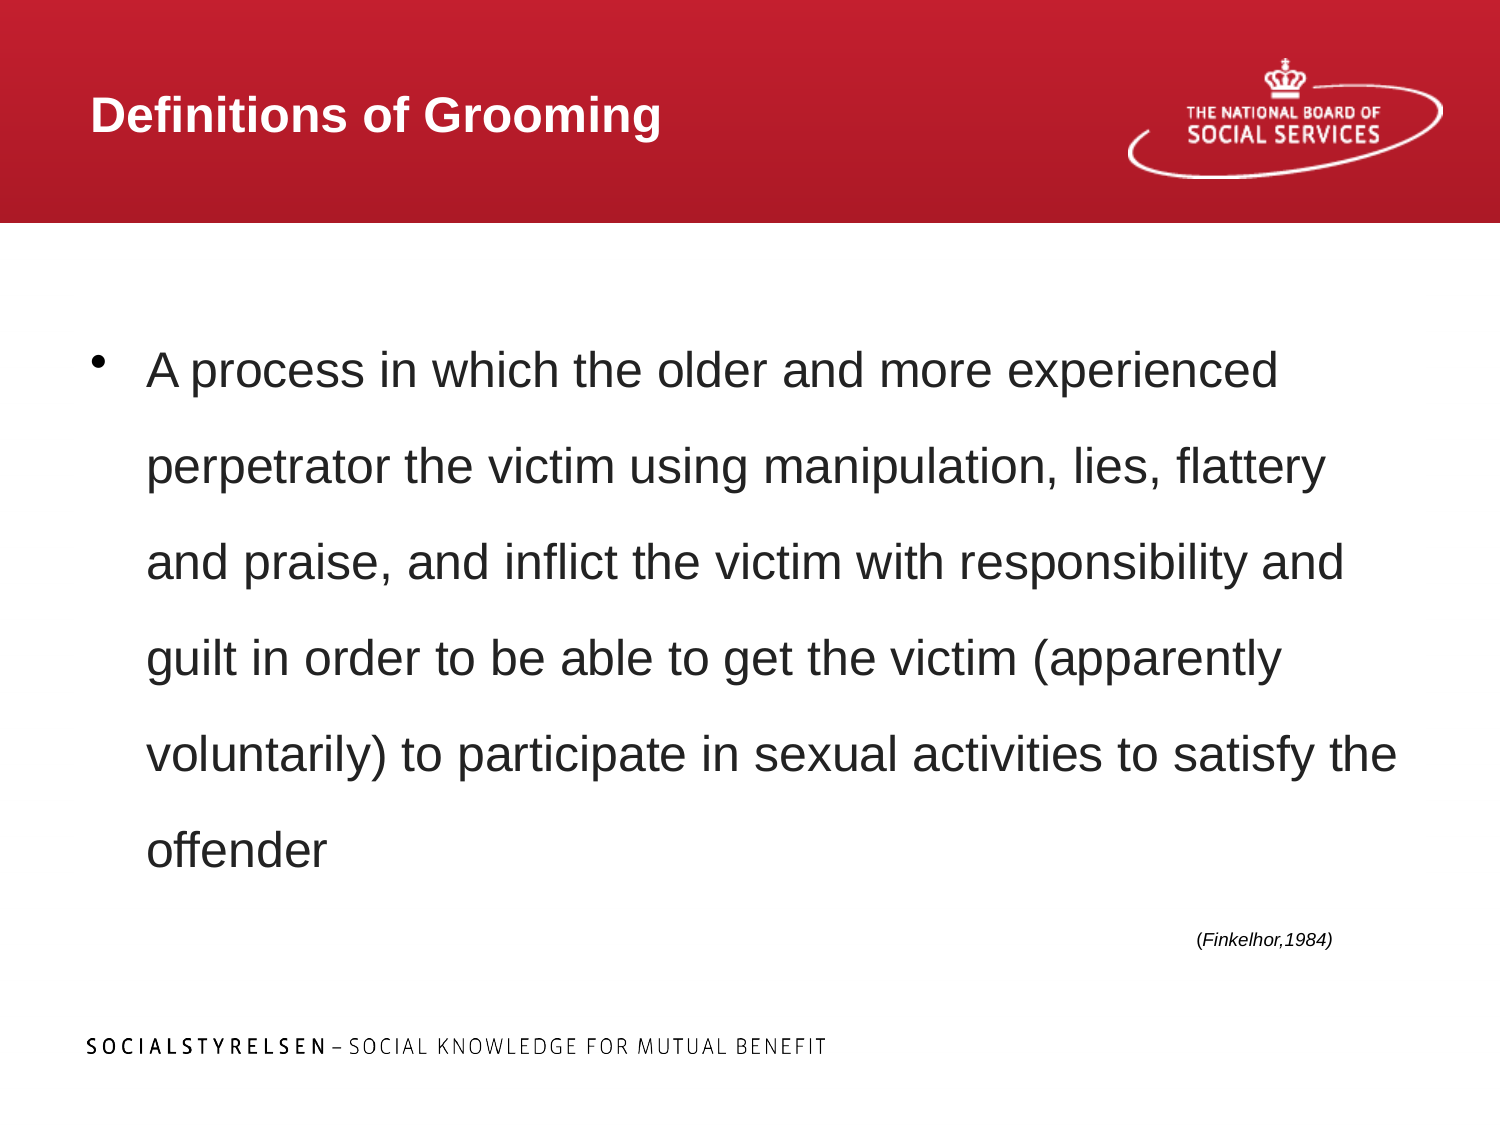

# Definitions of Grooming
A process in which the older and more experienced perpetrator the victim using manipulation, lies, flattery and praise, and inflict the victim with responsibility and guilt in order to be able to get the victim (apparently voluntarily) to participate in sexual activities to satisfy the offender																						(Finkelhor,1984)